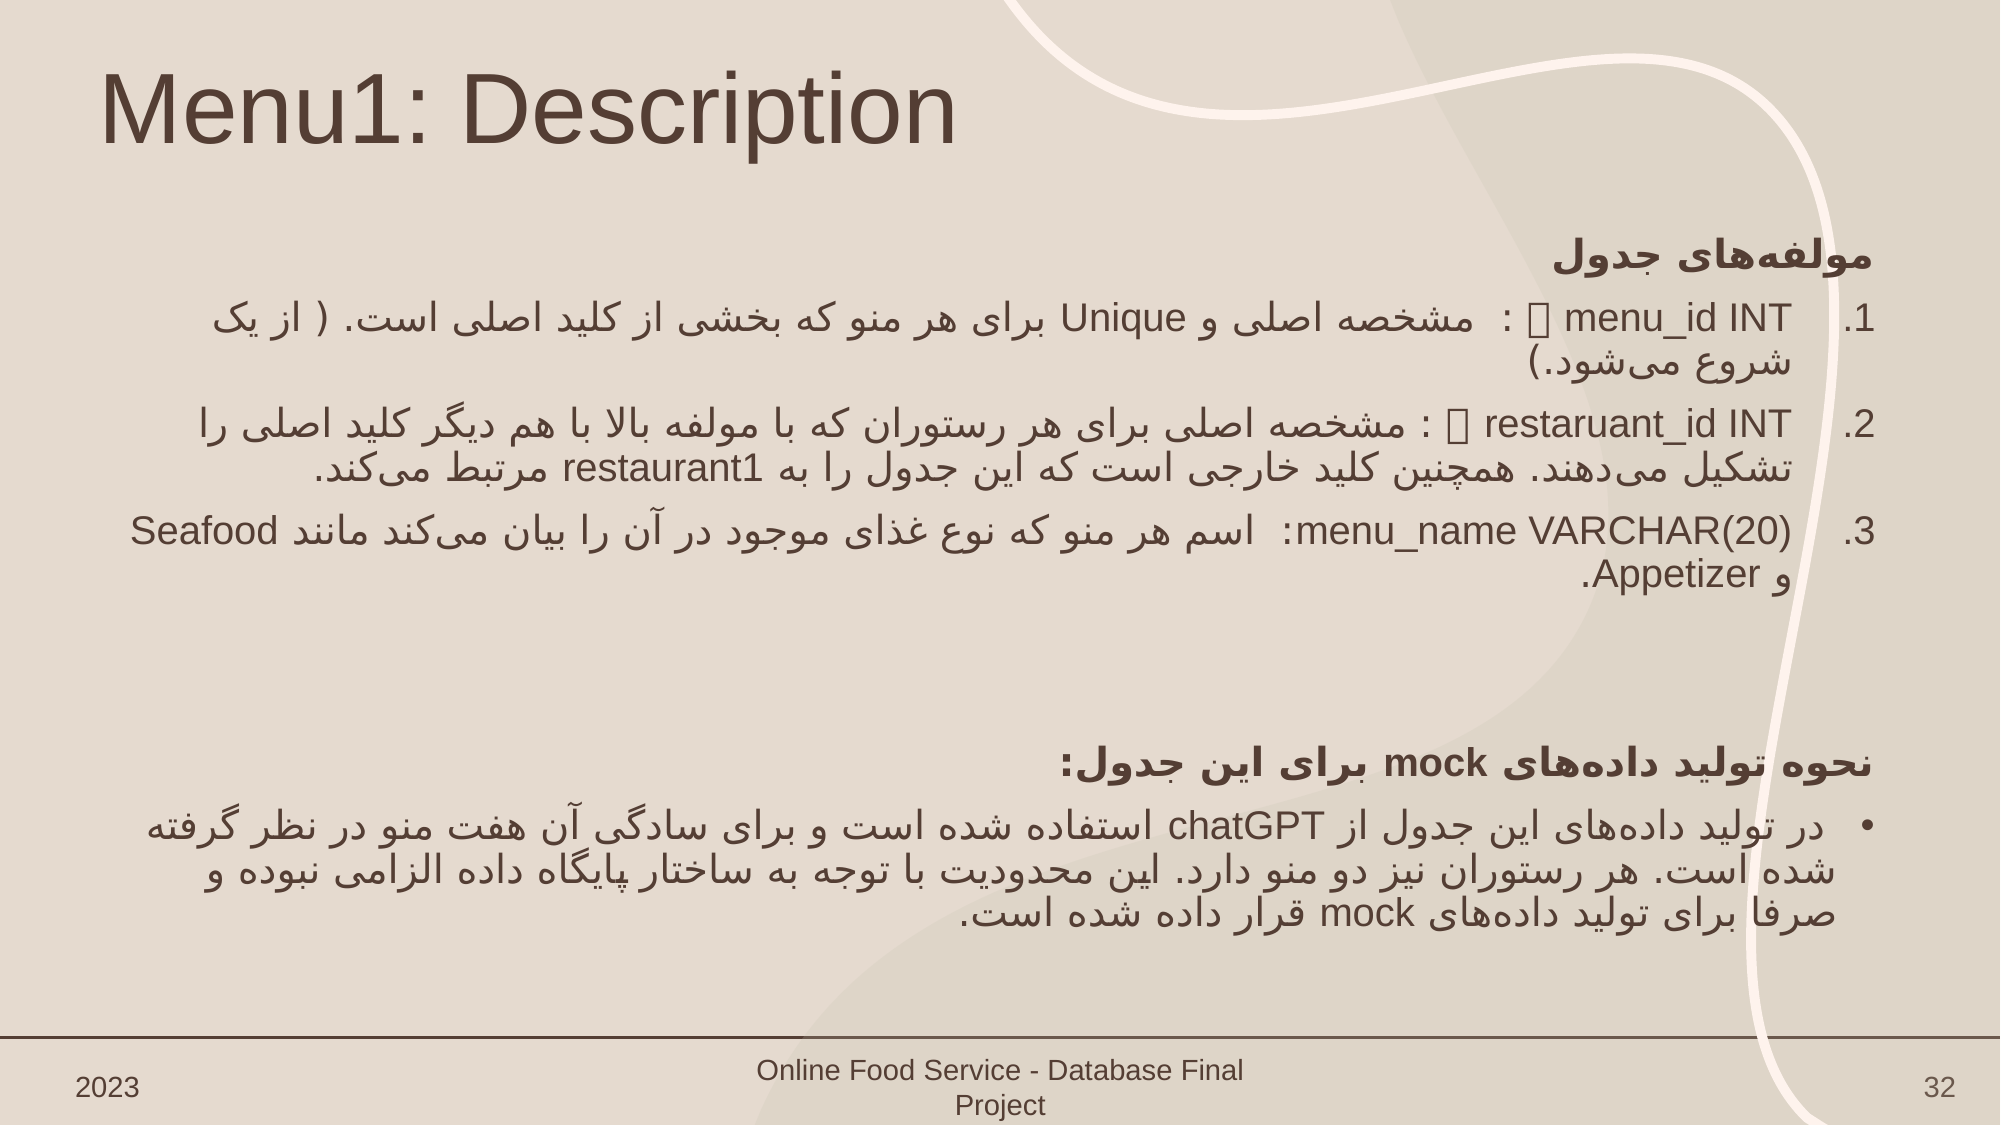

# Menu1: Description
مولفه‌های جدول
menu_id INT 🗝 :  مشخصه اصلی و Unique برای هر منو که بخشی از کلید اصلی است. ( از یک شروع می‌شود.)
restaruant_id INT 🗝 : مشخصه اصلی برای هر رستوران که با مولفه بالا با هم دیگر کلید اصلی را تشکیل می‌دهند. همچنین کلید خارجی است که این جدول را به restaurant1 مرتبط می‌کند.
menu_name VARCHAR(20):  اسم هر منو که نوع غذای موجود در آن را بیان می‌کند مانند Seafood و Appetizer.

نحوه تولید داده‌های mock برای این جدول:
 در تولید داده‌های این جدول از chatGPT استفاده شده است و برای سادگی آن هفت منو در نظر گرفته شده است. هر رستوران نیز دو منو دارد. این محدودیت با توجه به ساختار پایگاه داده الزامی نبوده و صرفا برای تولید داده‌های mock قرار داده شده است.
2023
Online Food Service - Database Final Project
32